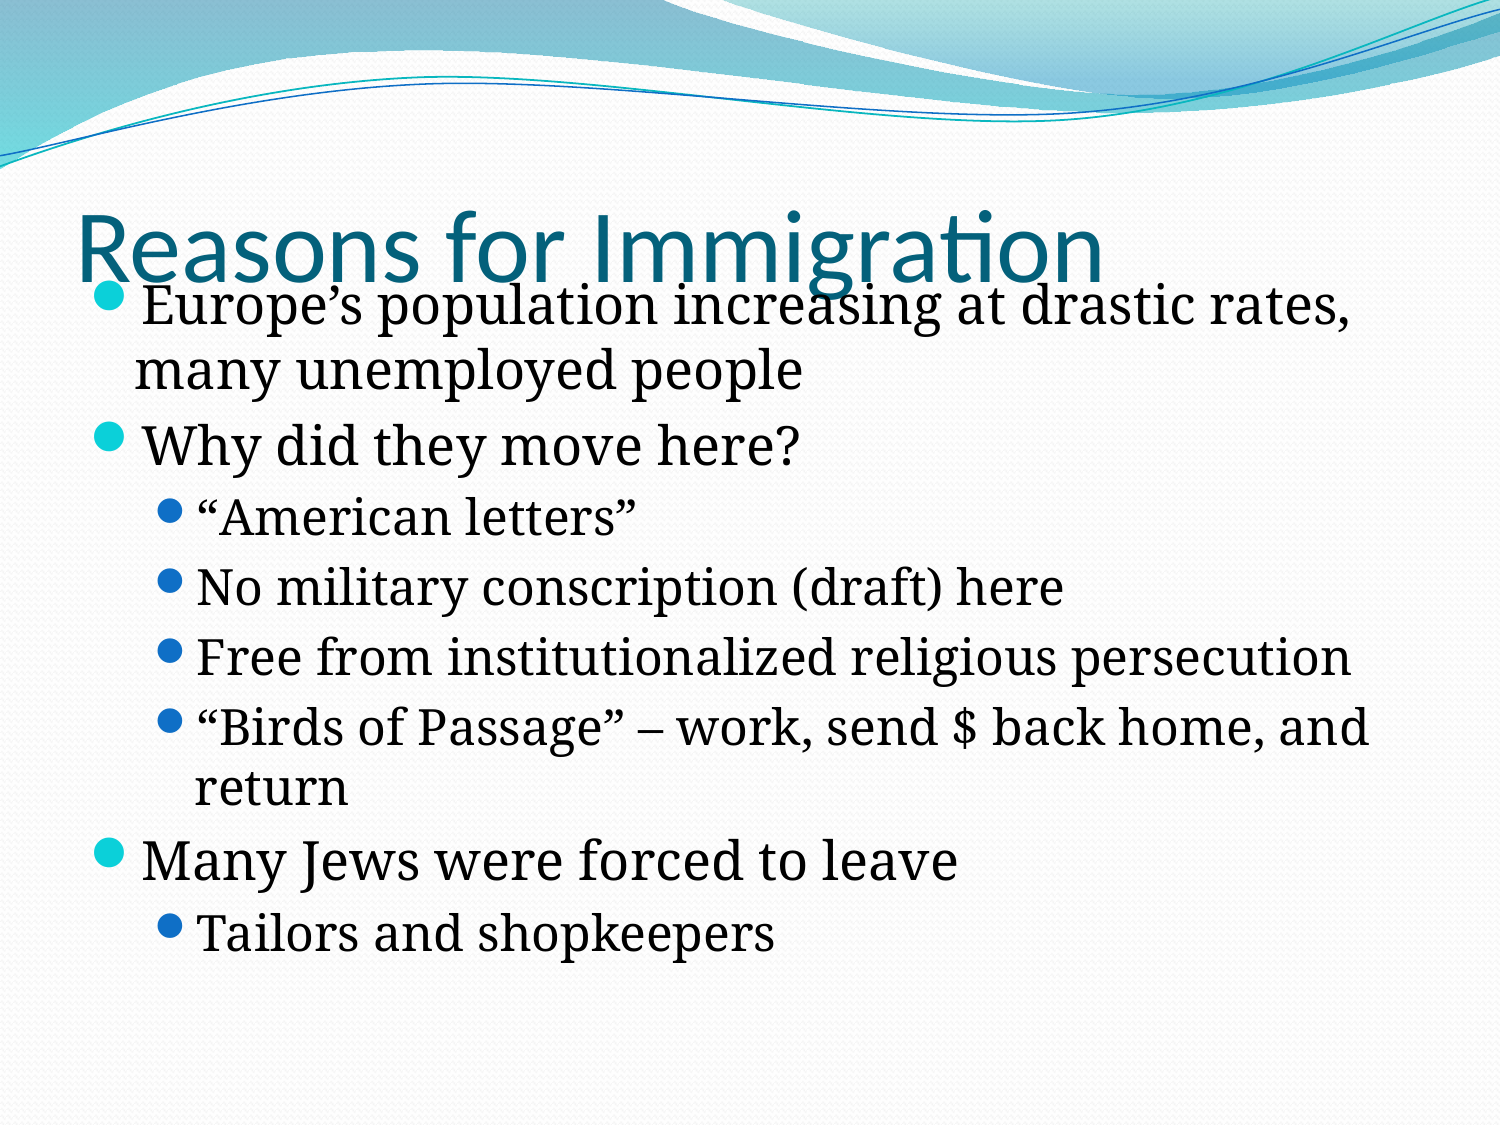

# Reasons for Immigration
Europe’s population increasing at drastic rates, many unemployed people
Why did they move here?
“American letters”
No military conscription (draft) here
Free from institutionalized religious persecution
“Birds of Passage” – work, send $ back home, and return
Many Jews were forced to leave
Tailors and shopkeepers